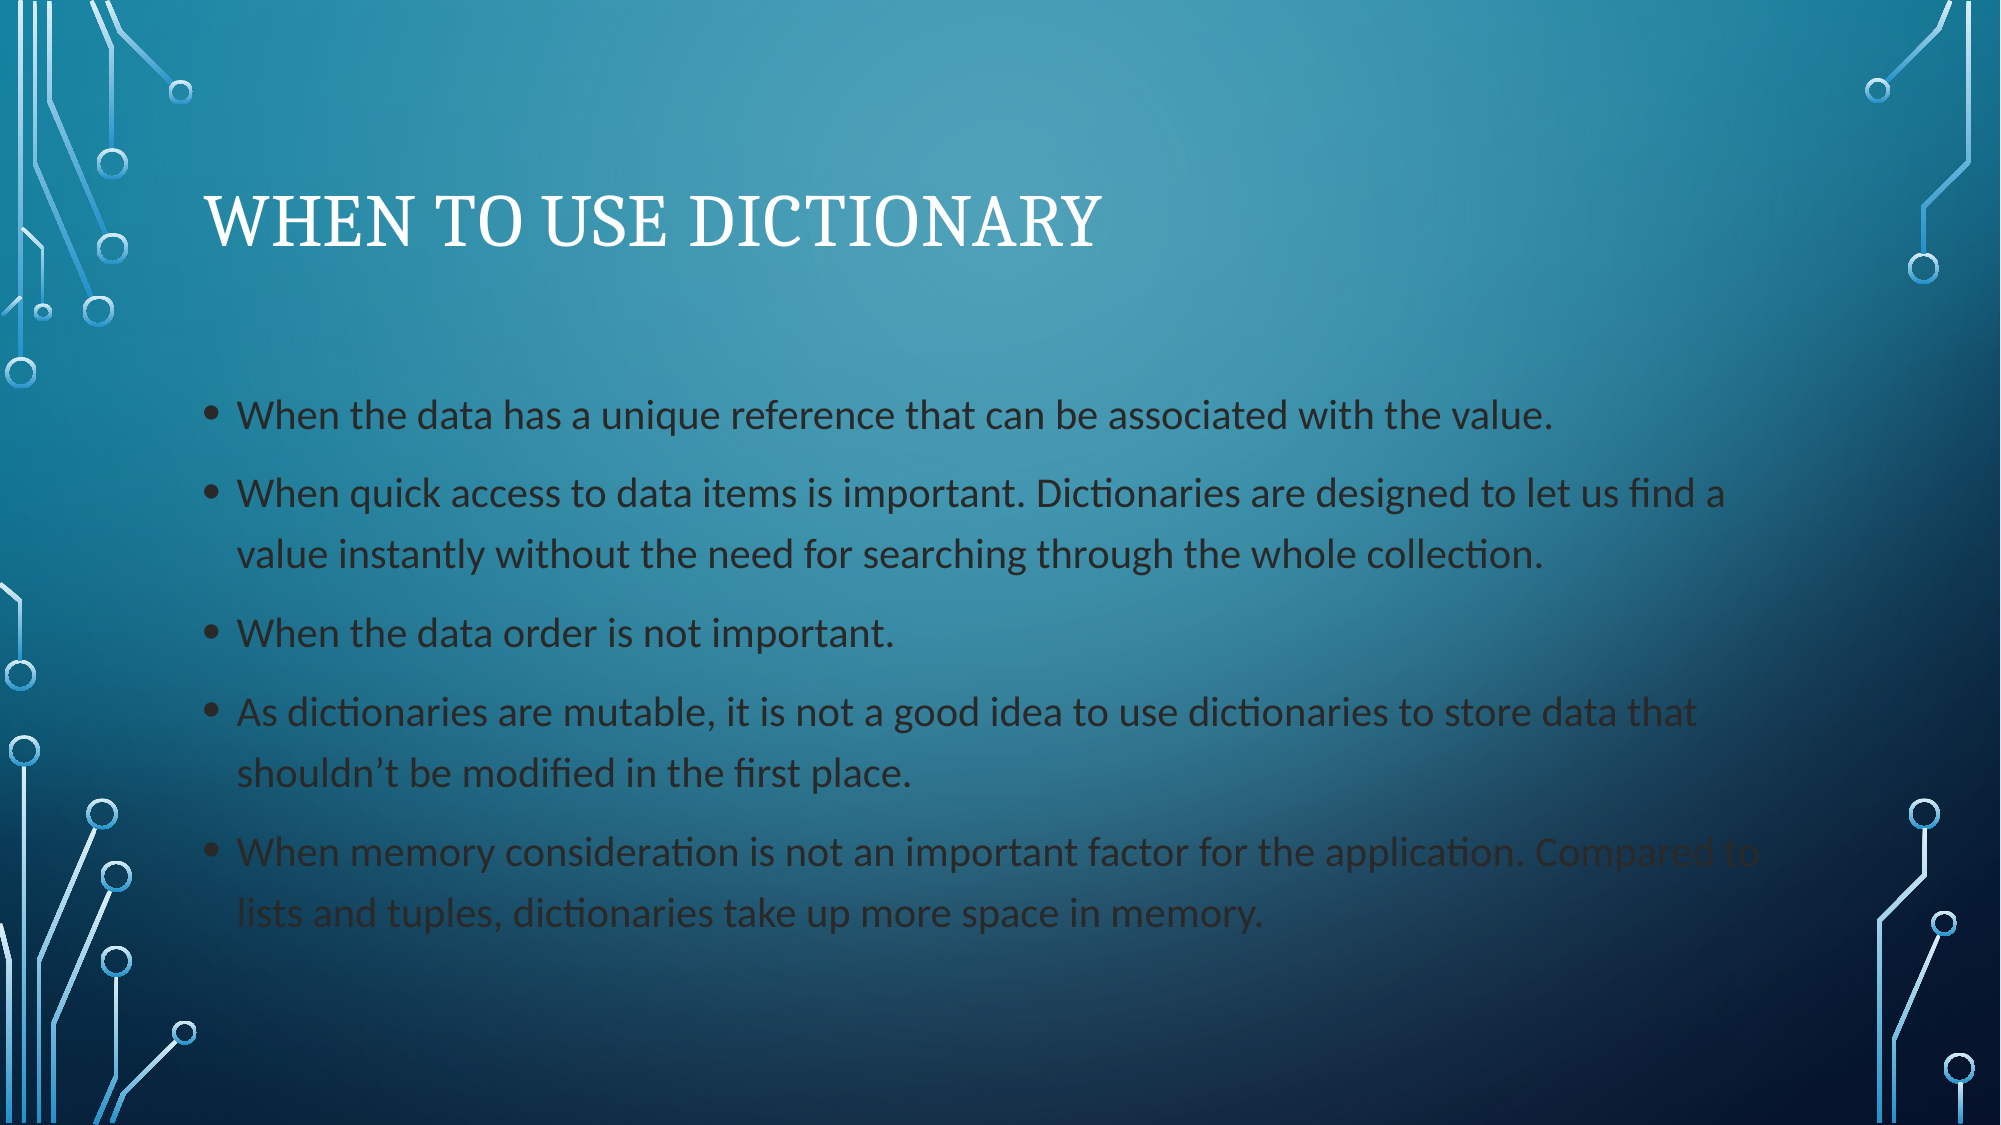

# When to use dictionary
When the data has a unique reference that can be associated with the value.
When quick access to data items is important. Dictionaries are designed to let us find a value instantly without the need for searching through the whole collection.
When the data order is not important.
As dictionaries are mutable, it is not a good idea to use dictionaries to store data that shouldn’t be modified in the first place.
When memory consideration is not an important factor for the application. Compared to lists and tuples, dictionaries take up more space in memory.